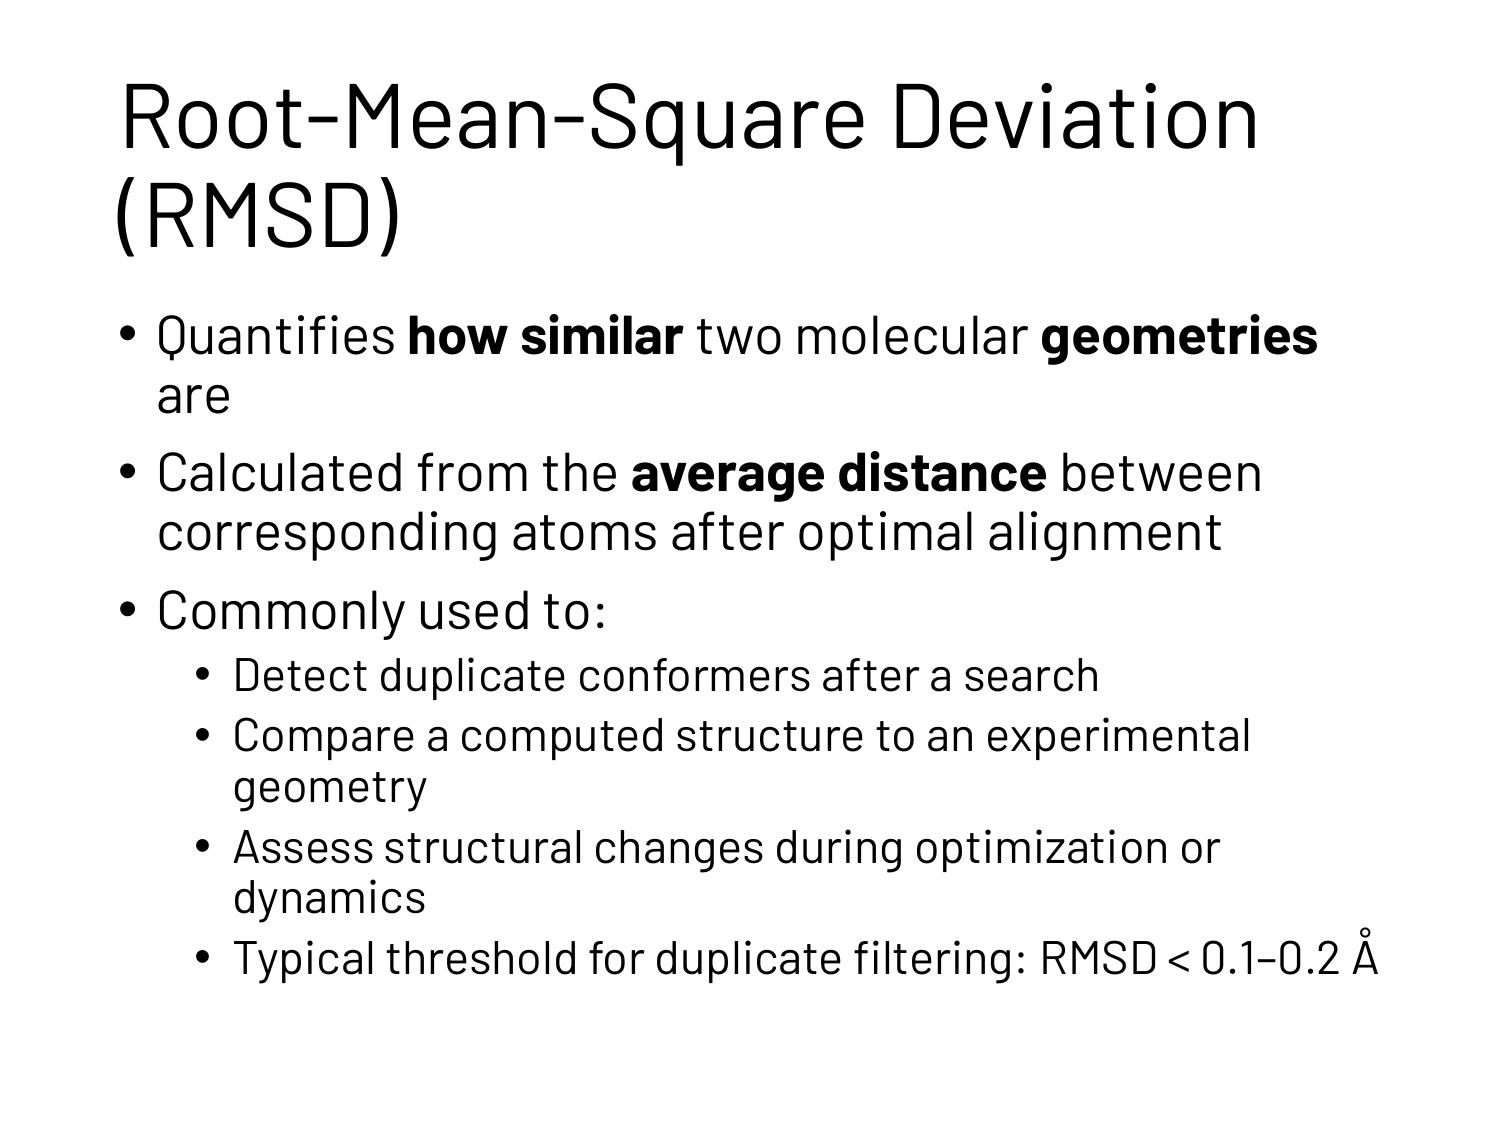

# Root-Mean-Square Deviation (RMSD)
Quantifies how similar two molecular geometries are
Calculated from the average distance between corresponding atoms after optimal alignment
Commonly used to:
Detect duplicate conformers after a search
Compare a computed structure to an experimental geometry
Assess structural changes during optimization or dynamics
Typical threshold for duplicate filtering: RMSD < 0.1–0.2 Å